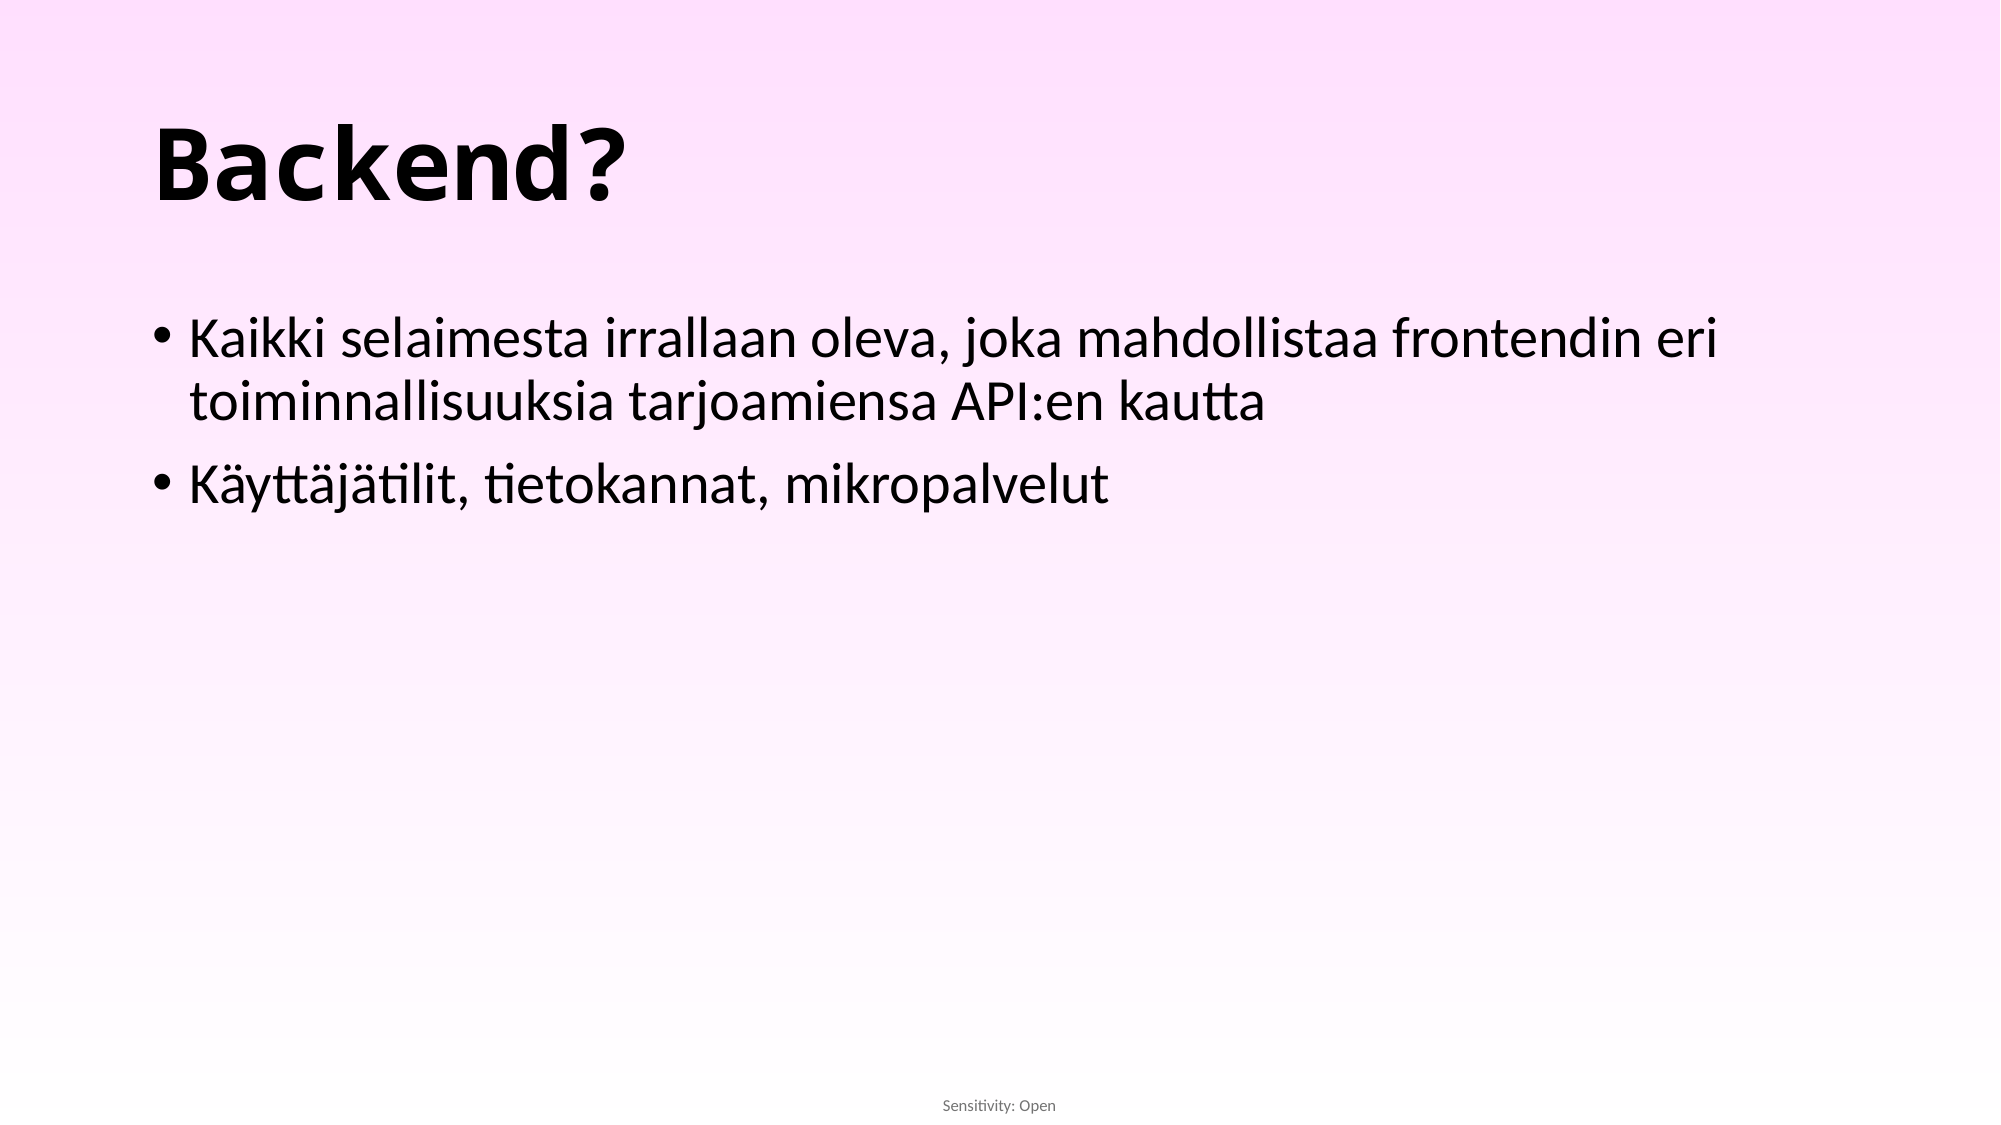

# Backend?
Kaikki selaimesta irrallaan oleva, joka mahdollistaa frontendin eri toiminnallisuuksia tarjoamiensa API:en kautta
Käyttäjätilit, tietokannat, mikropalvelut